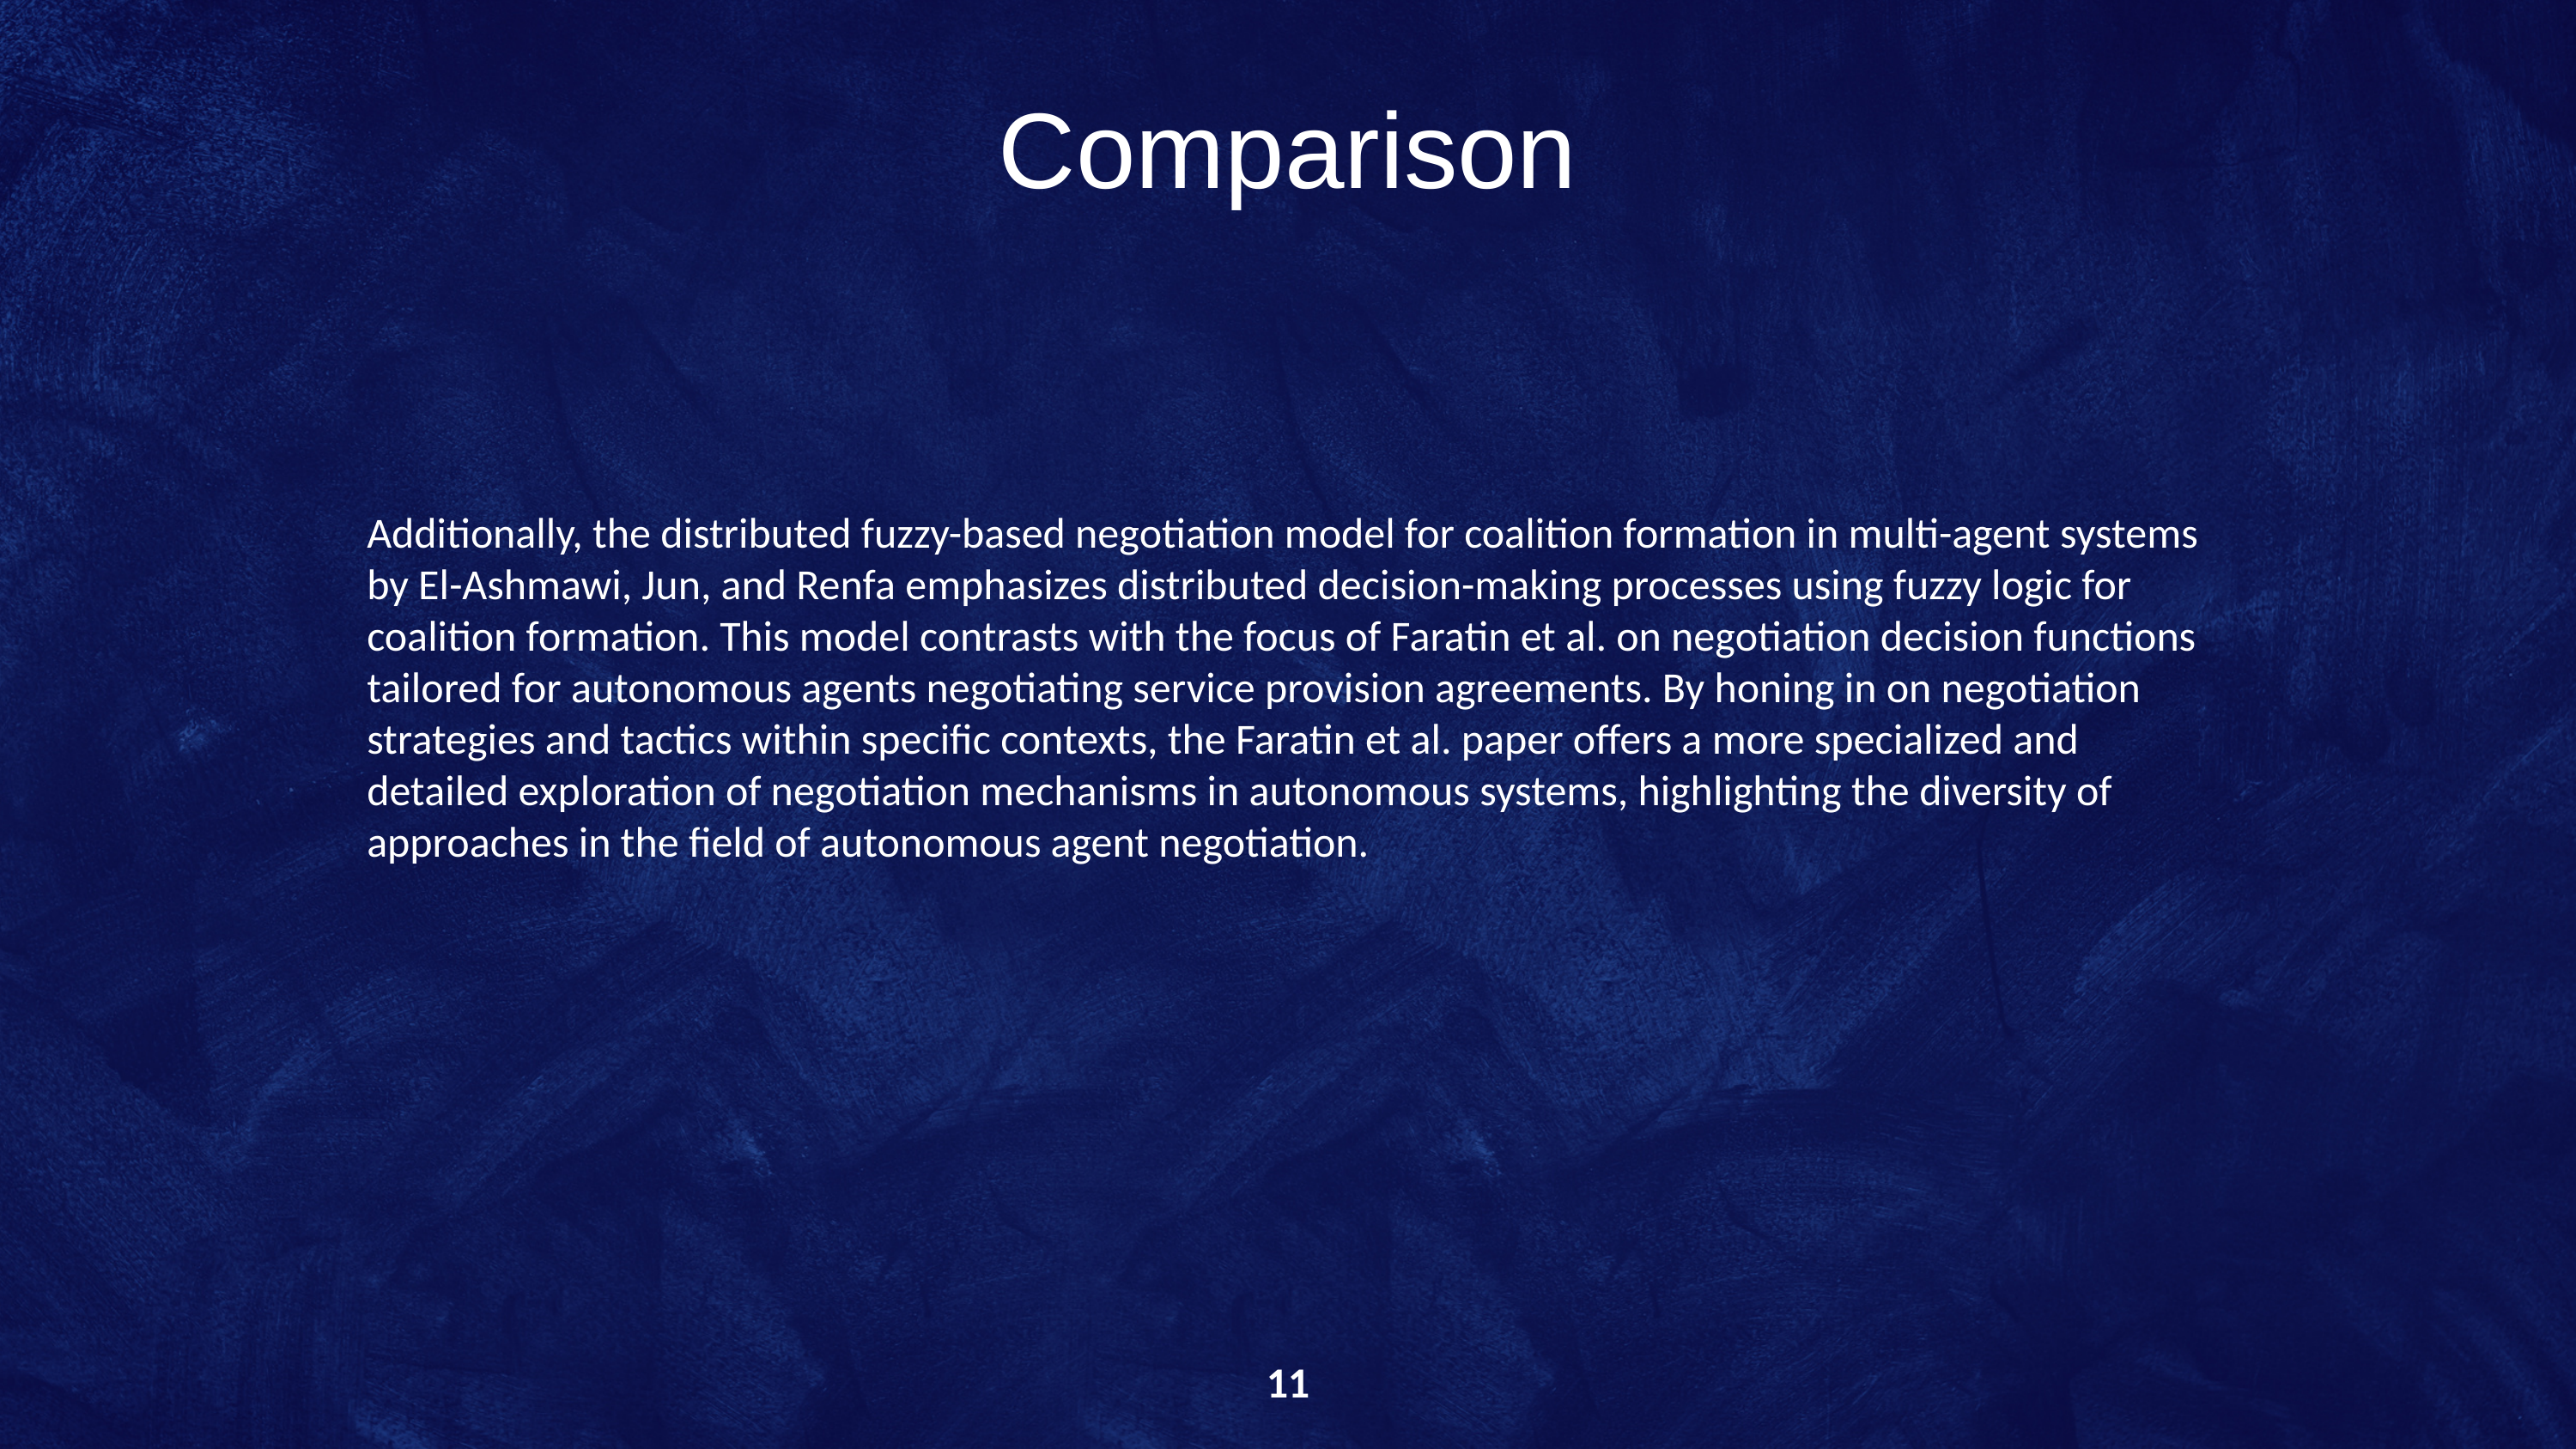

Comparison
Additionally, the distributed fuzzy-based negotiation model for coalition formation in multi-agent systems by El-Ashmawi, Jun, and Renfa emphasizes distributed decision-making processes using fuzzy logic for coalition formation. This model contrasts with the focus of Faratin et al. on negotiation decision functions tailored for autonomous agents negotiating service provision agreements. By honing in on negotiation strategies and tactics within specific contexts, the Faratin et al. paper offers a more specialized and detailed exploration of negotiation mechanisms in autonomous systems, highlighting the diversity of approaches in the field of autonomous agent negotiation.
11